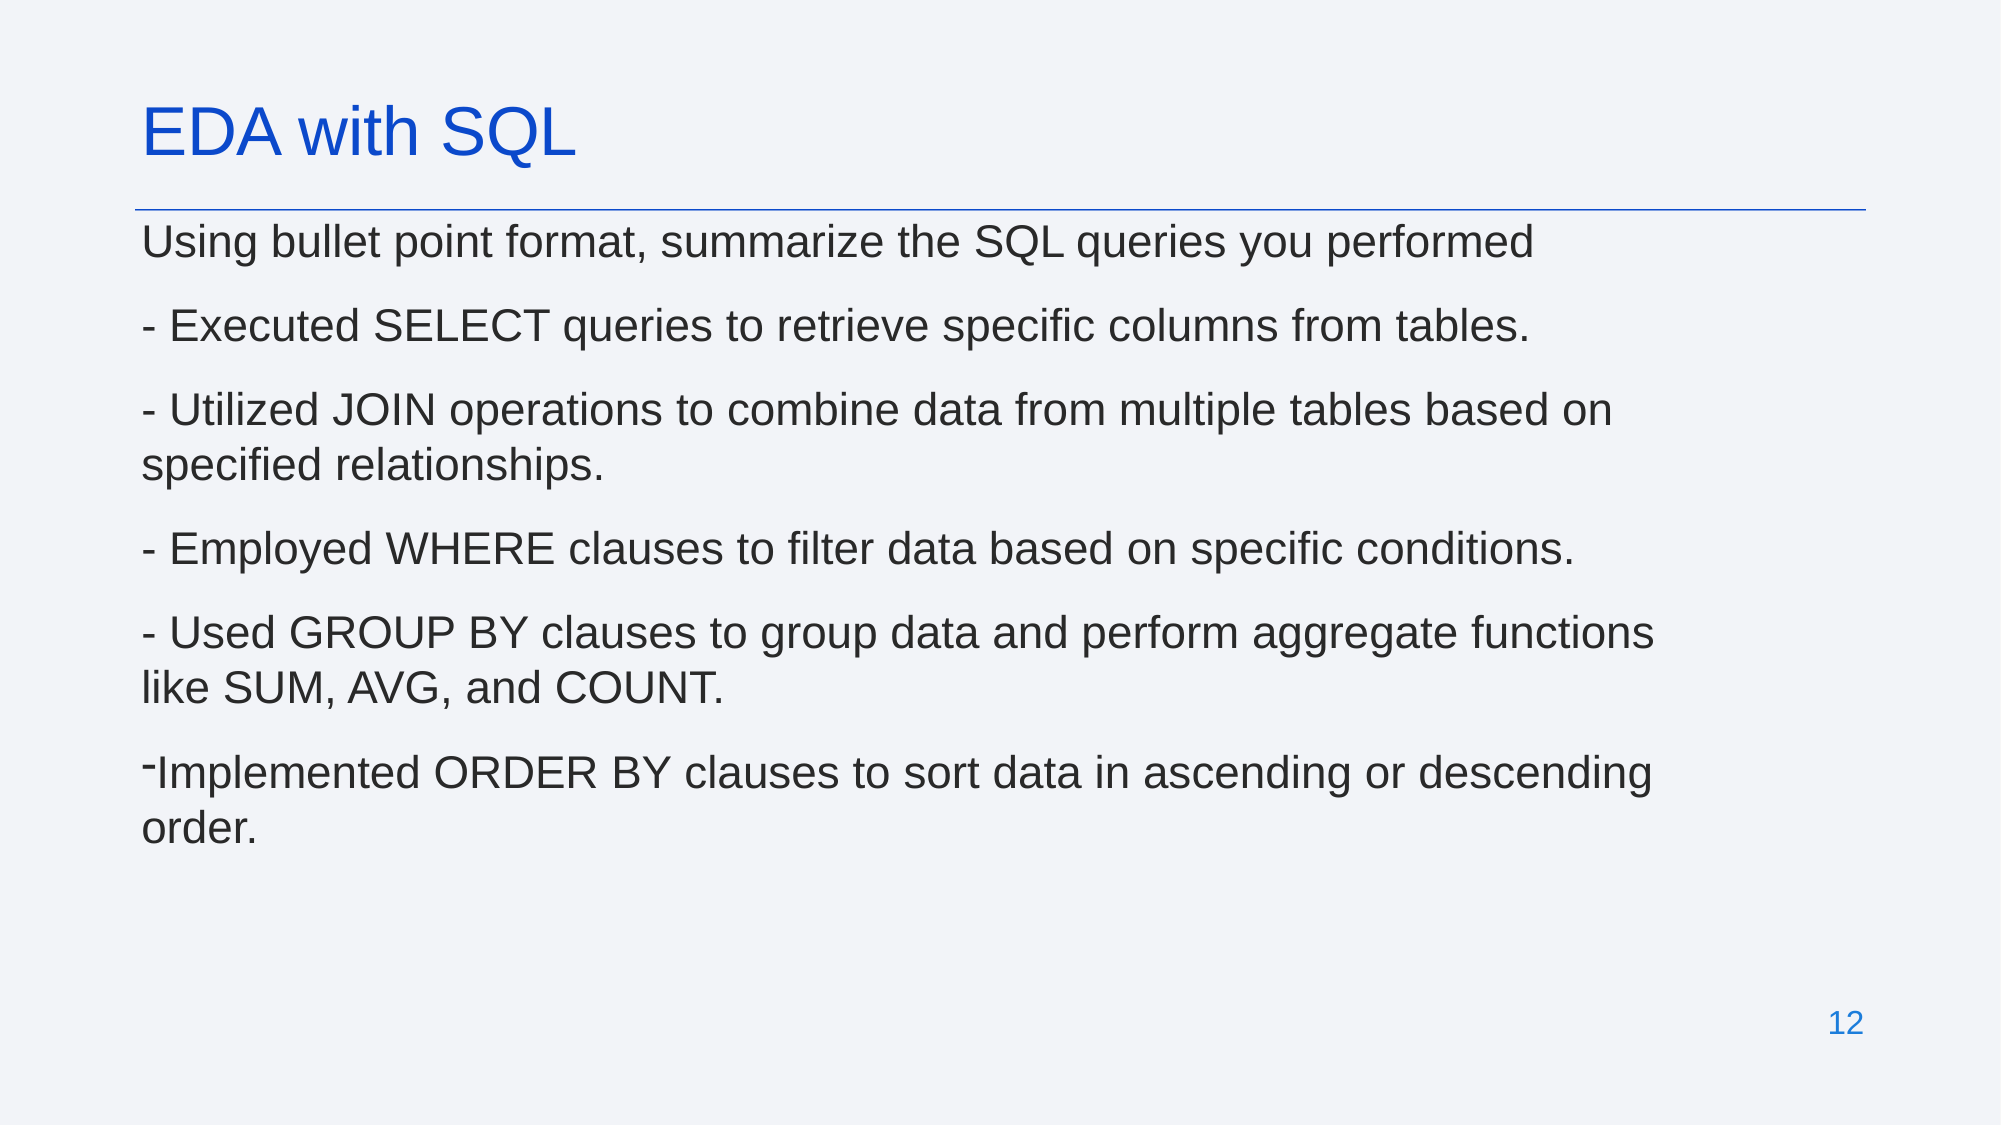

EDA with SQL
Using bullet point format, summarize the SQL queries you performed
- Executed SELECT queries to retrieve specific columns from tables.
- Utilized JOIN operations to combine data from multiple tables based on specified relationships.
- Employed WHERE clauses to filter data based on specific conditions.
- Used GROUP BY clauses to group data and perform aggregate functions like SUM, AVG, and COUNT.
Implemented ORDER BY clauses to sort data in ascending or descending order.

12